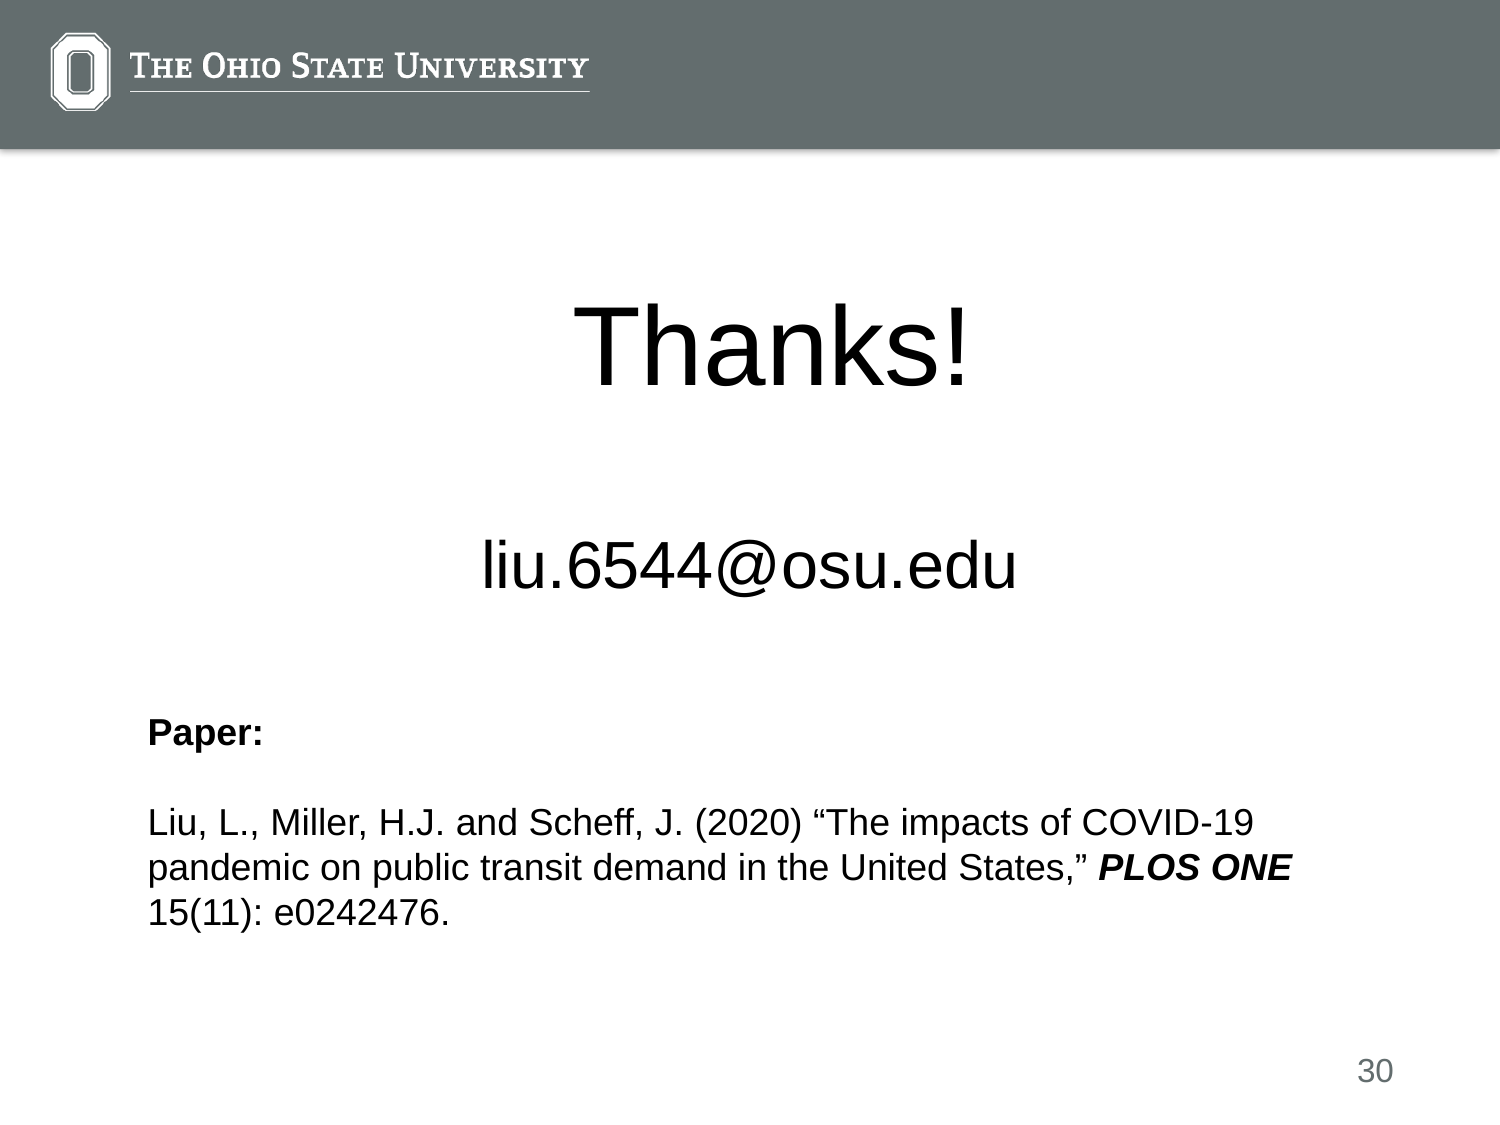

Thanks!
liu.6544@osu.edu
Paper:

Liu, L., Miller, H.J. and Scheff, J. (2020) “The impacts of COVID-19 pandemic on public transit demand in the United States,” PLOS ONE 15(11): e0242476.